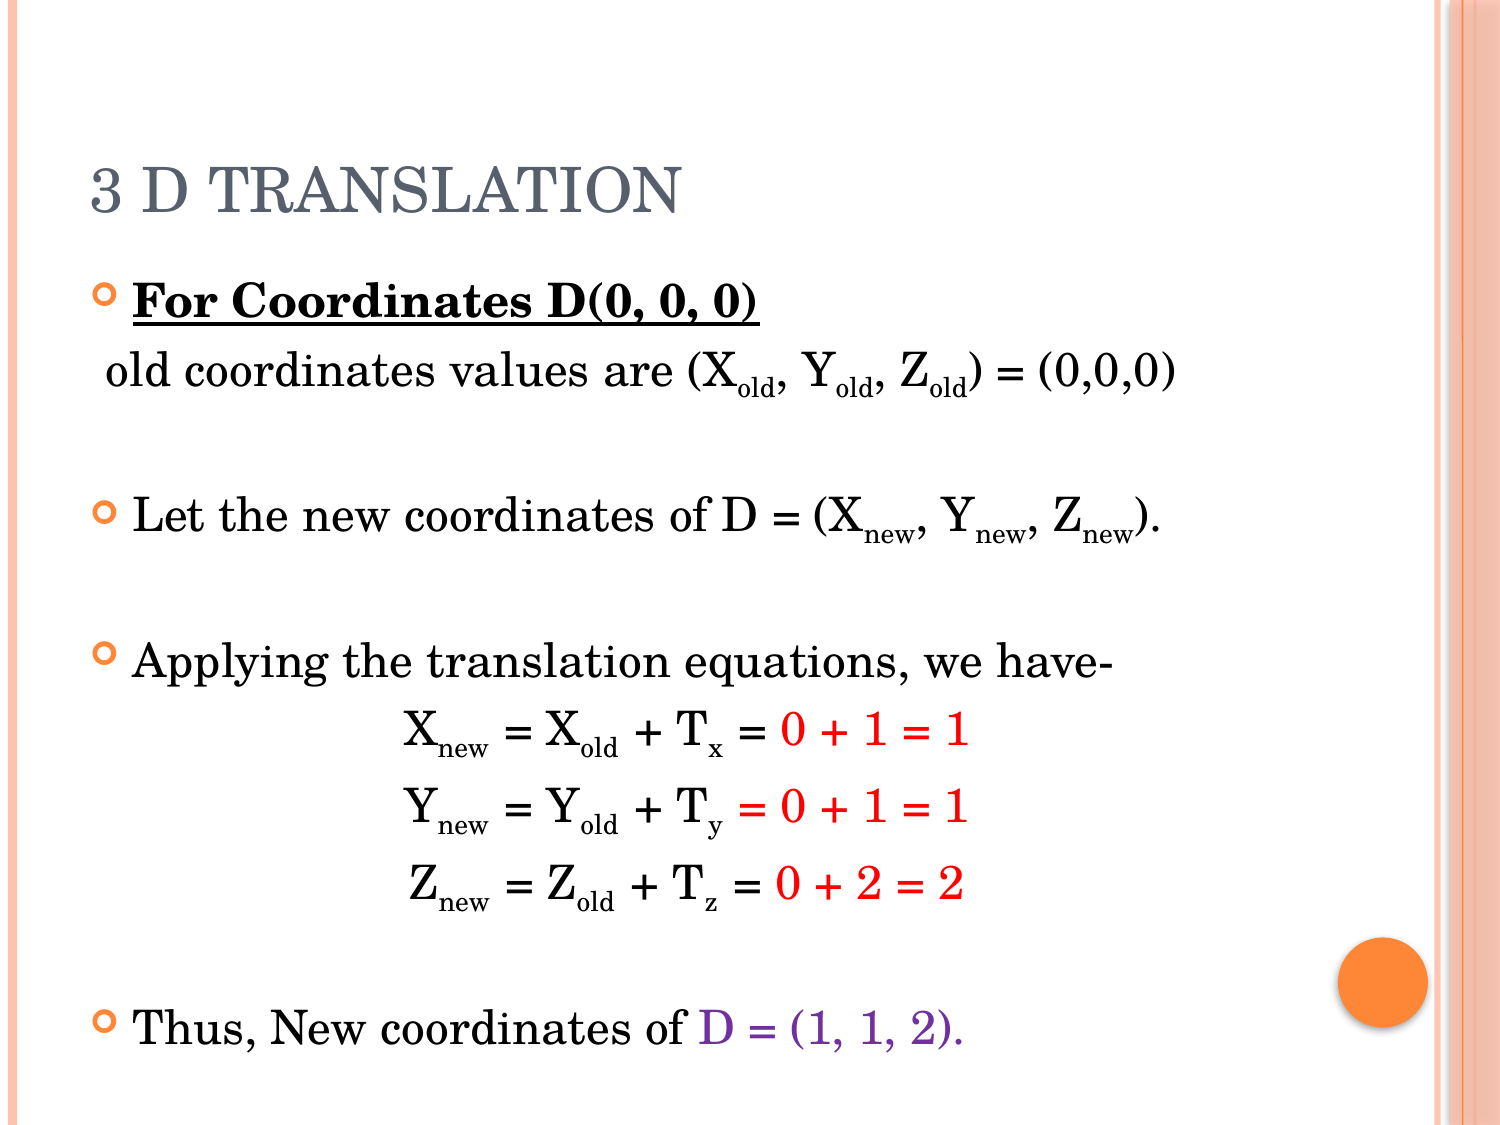

# 3 d translation
For Coordinates D(0, 0, 0)
 old coordinates values are (Xold, Yold, Zold) = (0,0,0)

Let the new coordinates of D = (Xnew, Ynew, Znew).

Applying the translation equations, we have-
Xnew = Xold + Tx = 0 + 1 = 1
Ynew = Yold + Ty = 0 + 1 = 1
Znew = Zold + Tz = 0 + 2 = 2

Thus, New coordinates of D = (1, 1, 2).